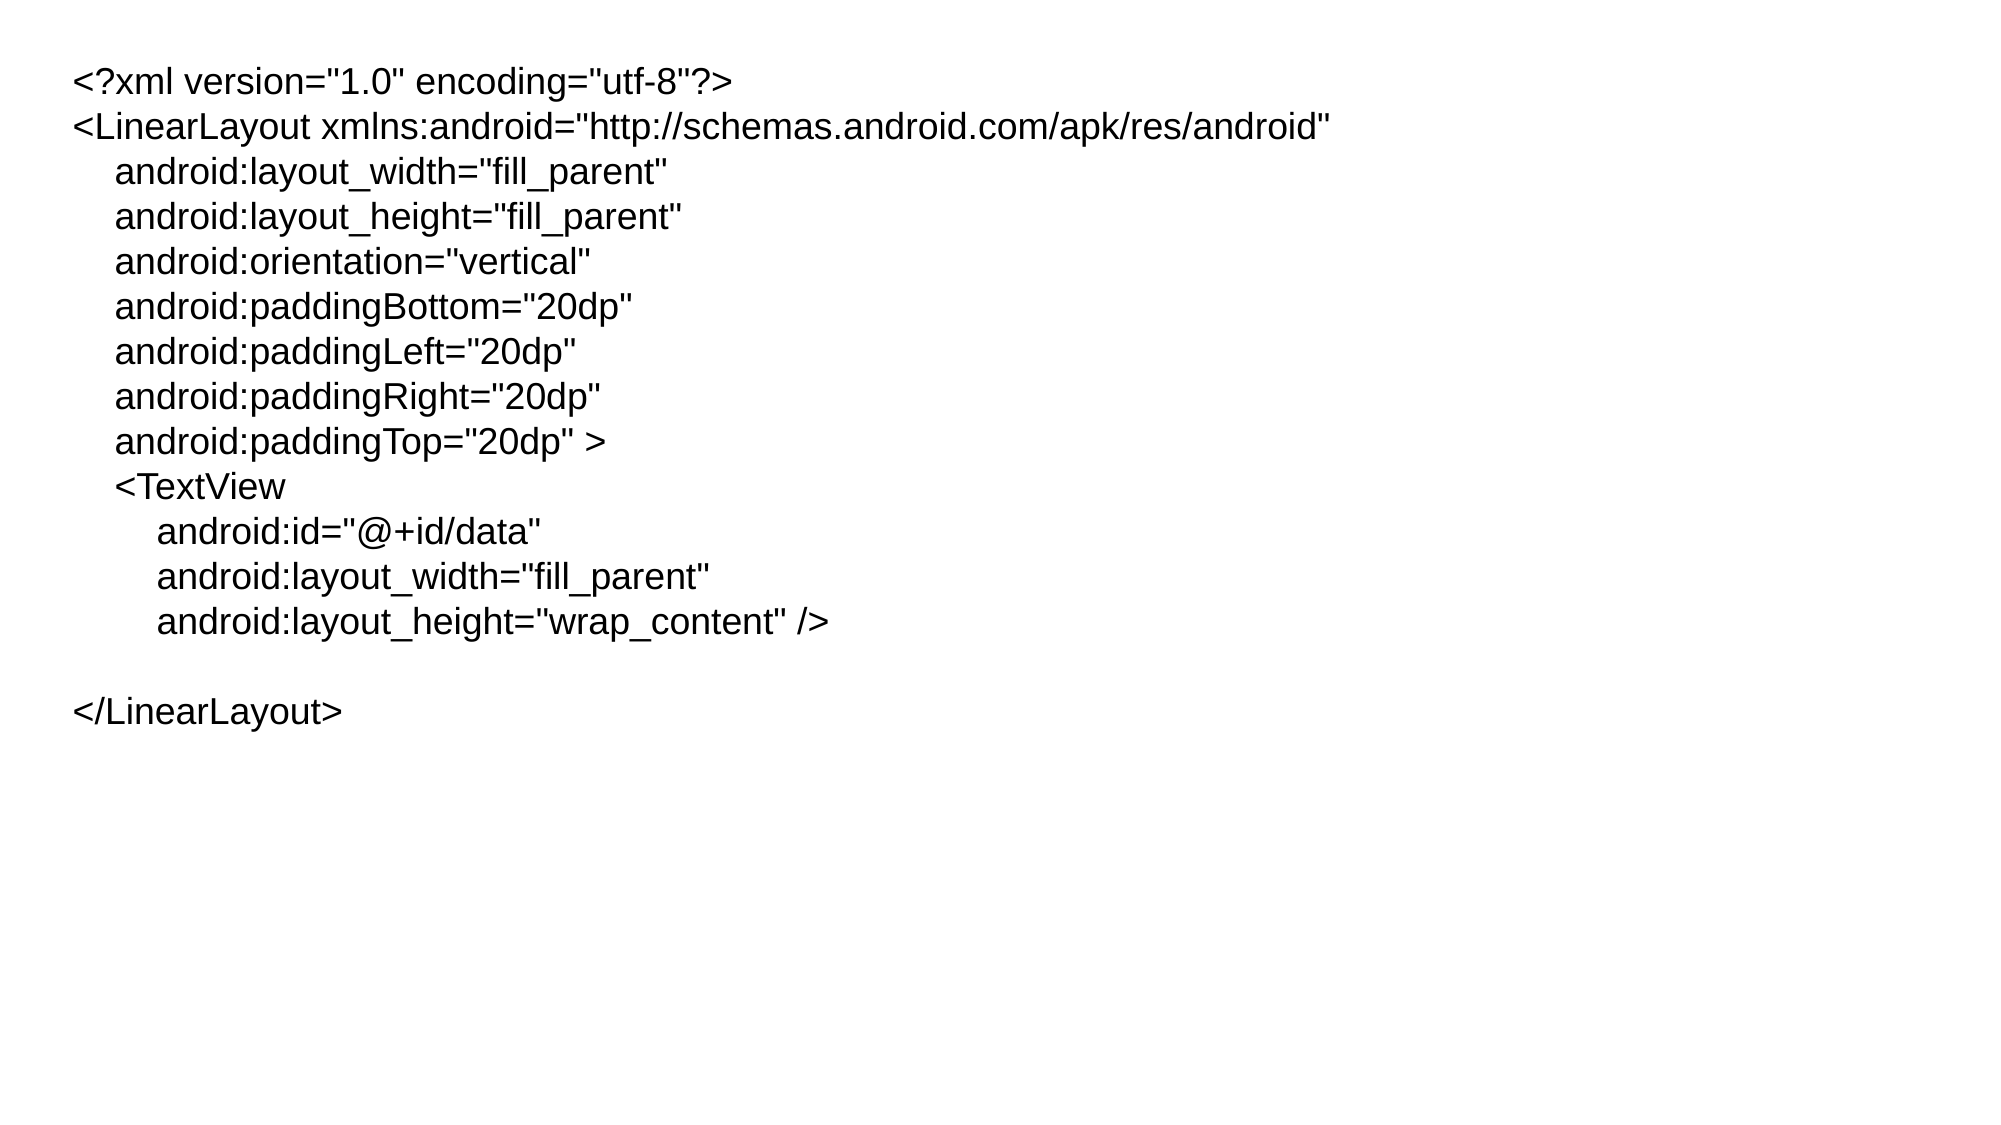

<?xml version="1.0" encoding="utf-8"?>
<LinearLayout xmlns:android="http://schemas.android.com/apk/res/android"
    android:layout_width="fill_parent"
    android:layout_height="fill_parent"
    android:orientation="vertical"
    android:paddingBottom="20dp"
    android:paddingLeft="20dp"
    android:paddingRight="20dp"
    android:paddingTop="20dp" >
    <TextView
        android:id="@+id/data"
        android:layout_width="fill_parent"
        android:layout_height="wrap_content" />

</LinearLayout>